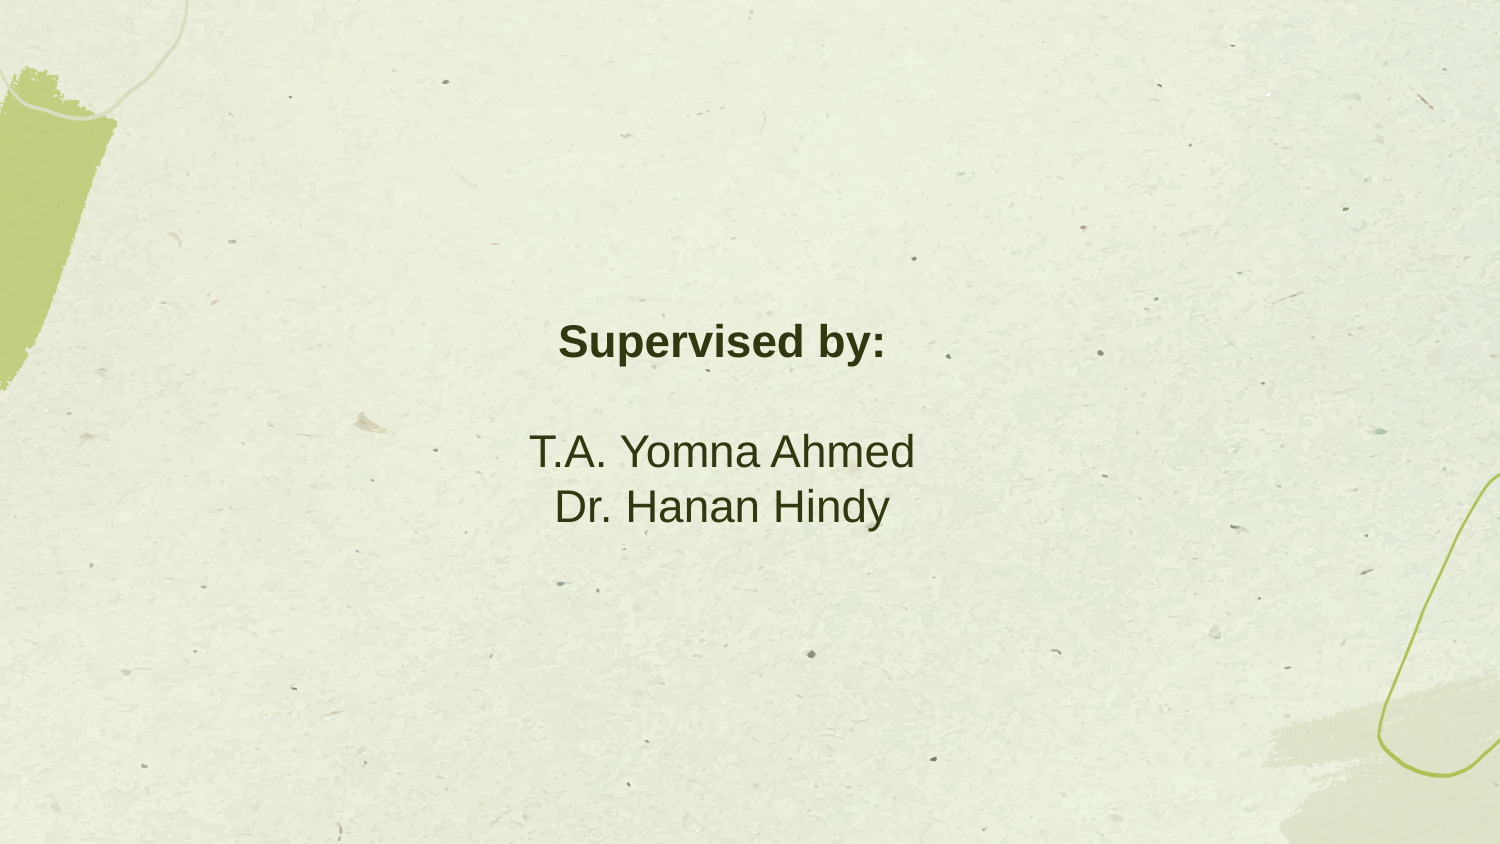

Supervised by:

T.A. Yomna Ahmed
Dr. Hanan Hindy